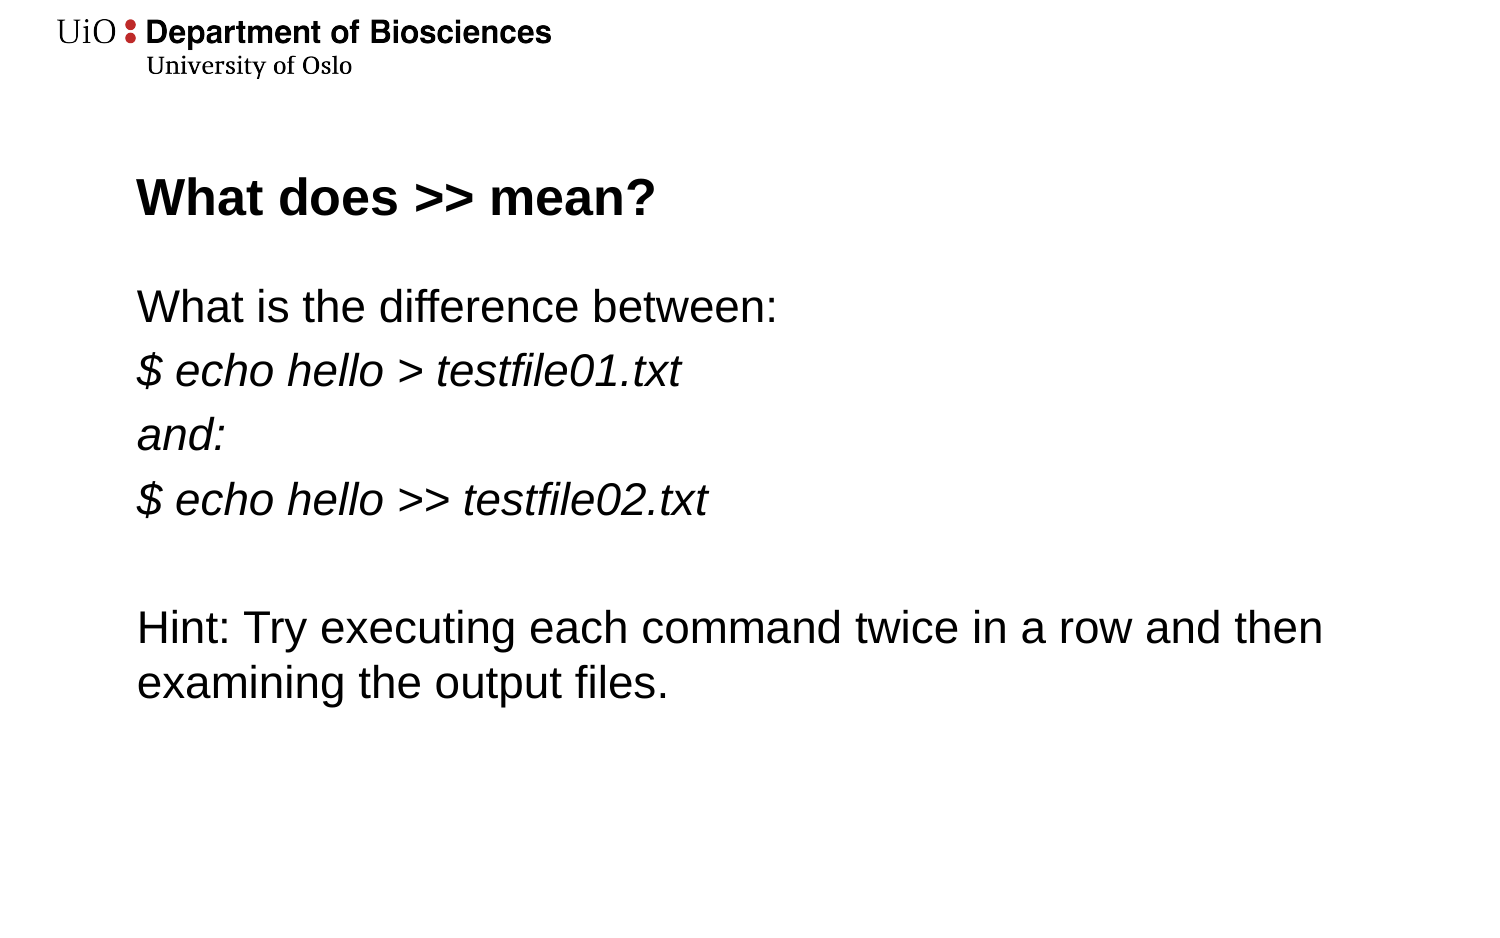

# What does >> mean?
What is the difference between:
$ echo hello > testfile01.txt
and:
$ echo hello >> testfile02.txt

Hint: Try executing each command twice in a row and then examining the output files.